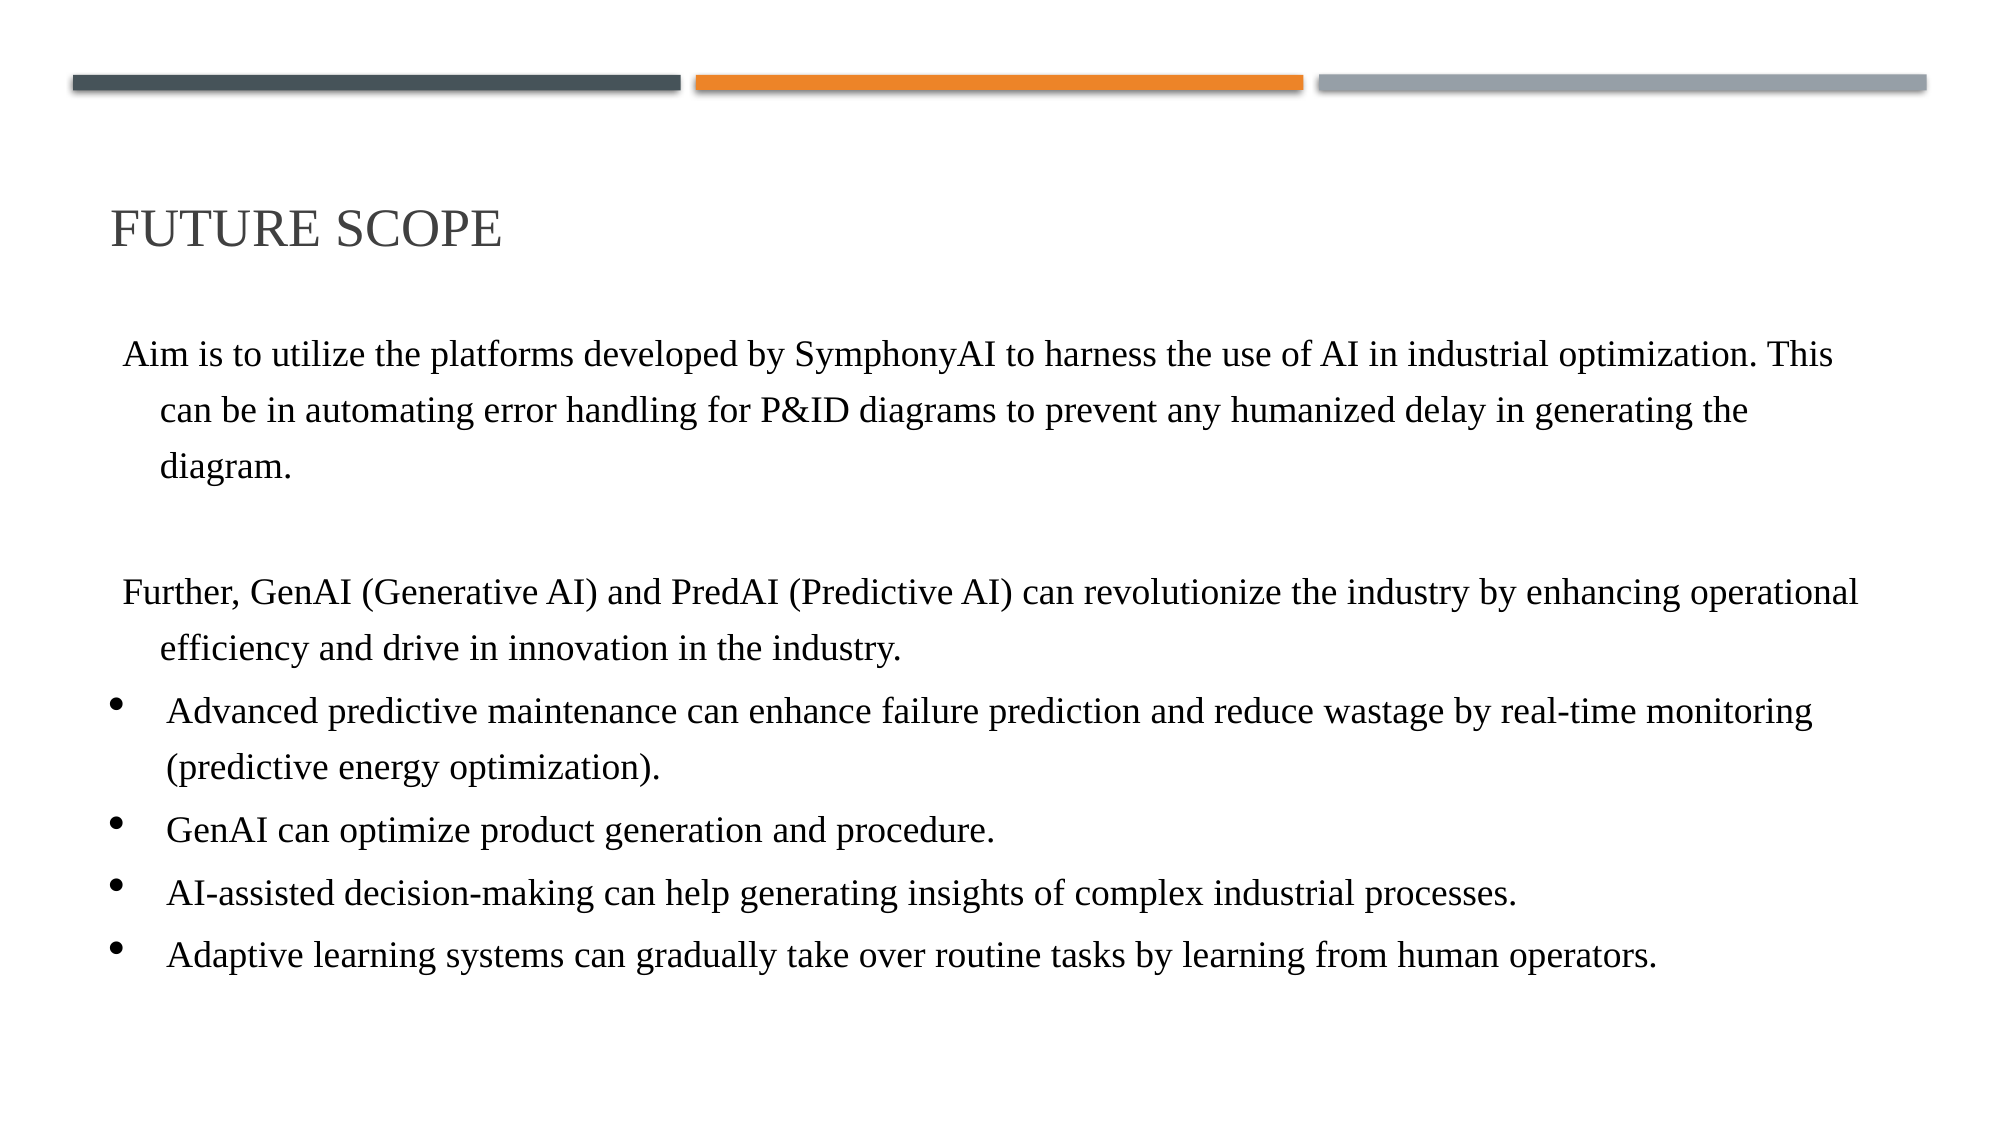

# FUTURE SCOPE
Aim is to utilize the platforms developed by SymphonyAI to harness the use of AI in industrial optimization. This can be in automating error handling for P&ID diagrams to prevent any humanized delay in generating the diagram.

Further, GenAI (Generative AI) and PredAI (Predictive AI) can revolutionize the industry by enhancing operational efficiency and drive in innovation in the industry.
Advanced predictive maintenance can enhance failure prediction and reduce wastage by real-time monitoring (predictive energy optimization).
GenAI can optimize product generation and procedure.
AI-assisted decision-making can help generating insights of complex industrial processes.
Adaptive learning systems can gradually take over routine tasks by learning from human operators.